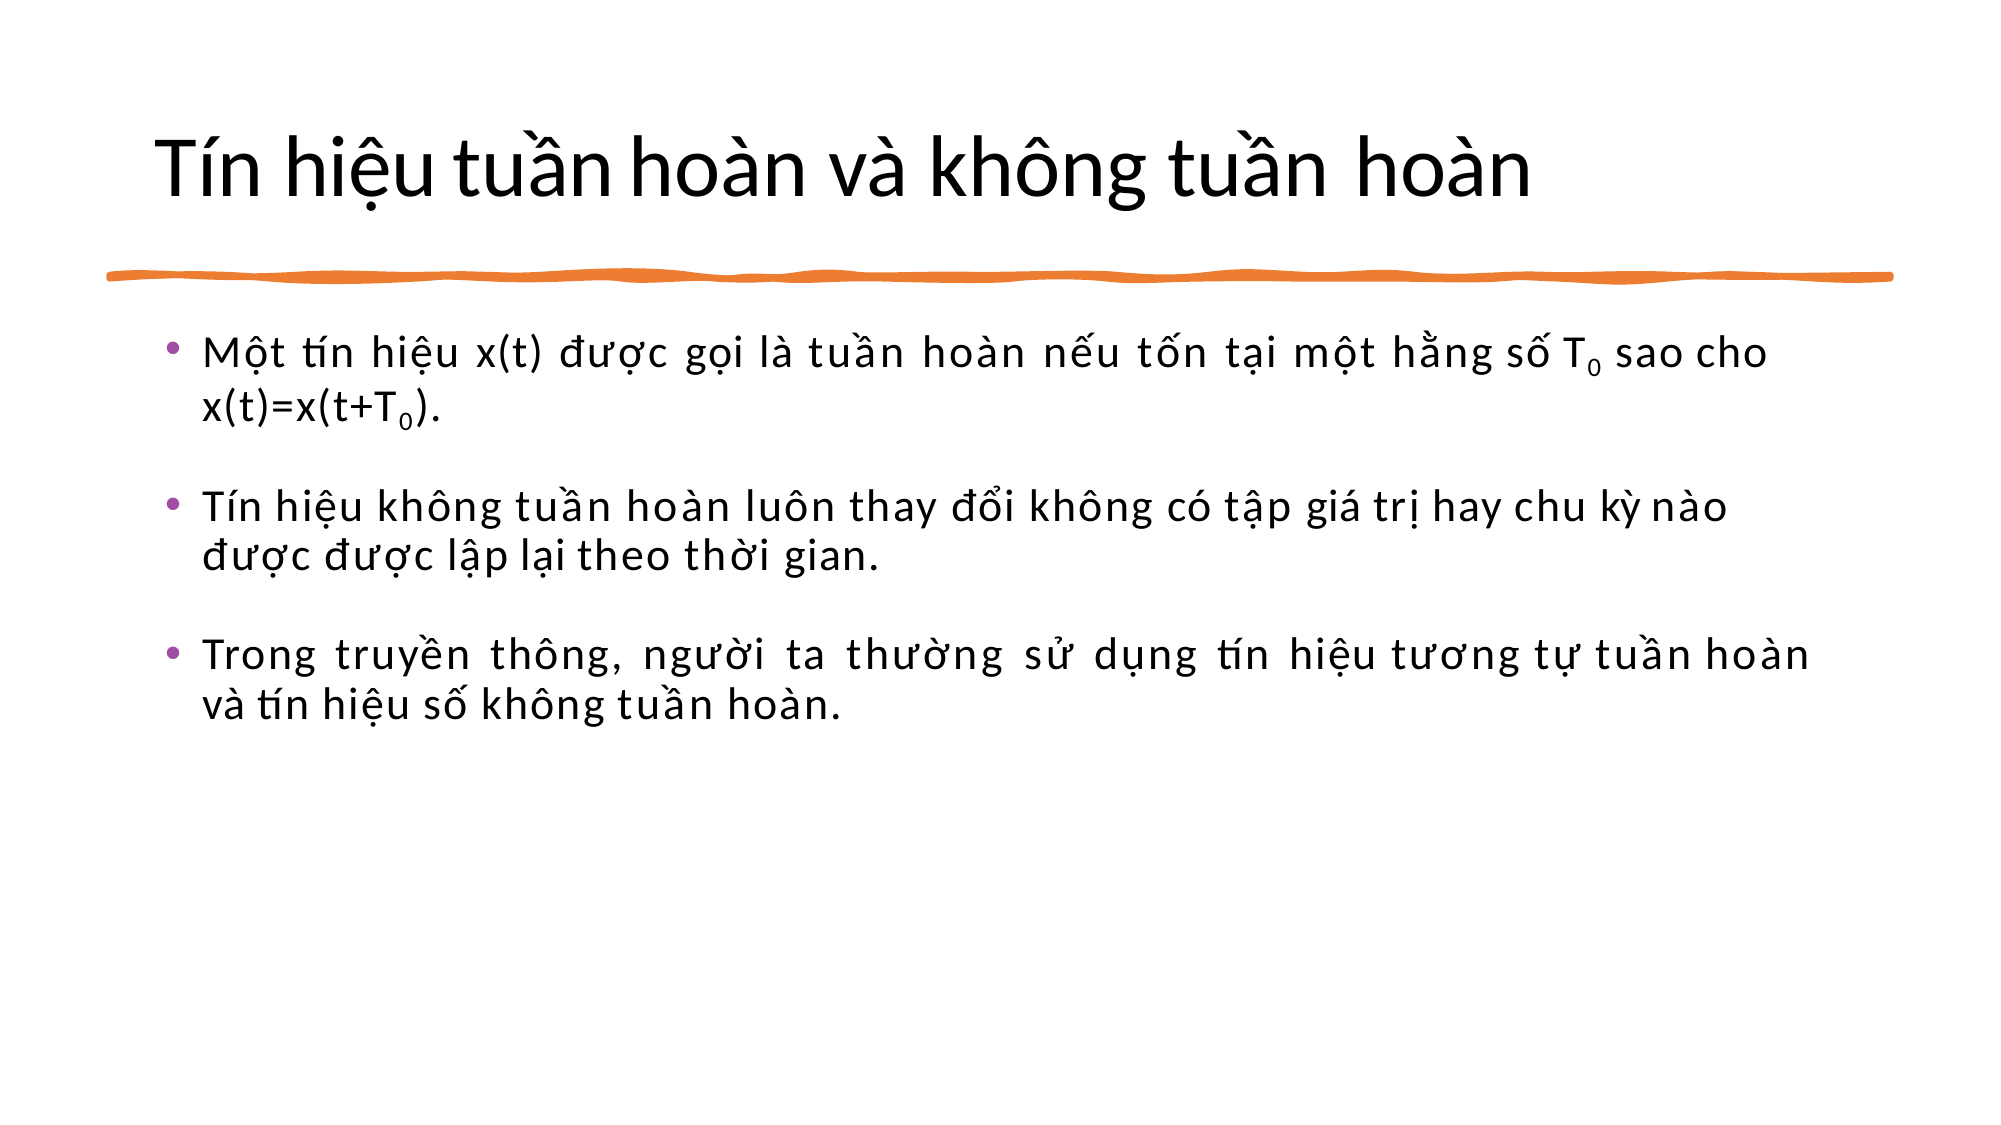

# Tín hiệu	tuần	hoàn và không tuần	hoàn

Một tín hiệu x(t) được gọi là tuần hoàn nếu tốn tại một hằng số T0 sao cho x(t)=x(t+T0).

Tín hiệu không tuần hoàn luôn thay đổi không có tập giá trị hay chu kỳ nào được được lập lại theo thời gian.

Trong truyền thông, người ta thường sử dụng tín hiệu tương tự tuần hoàn và tín hiệu số không tuần hoàn.